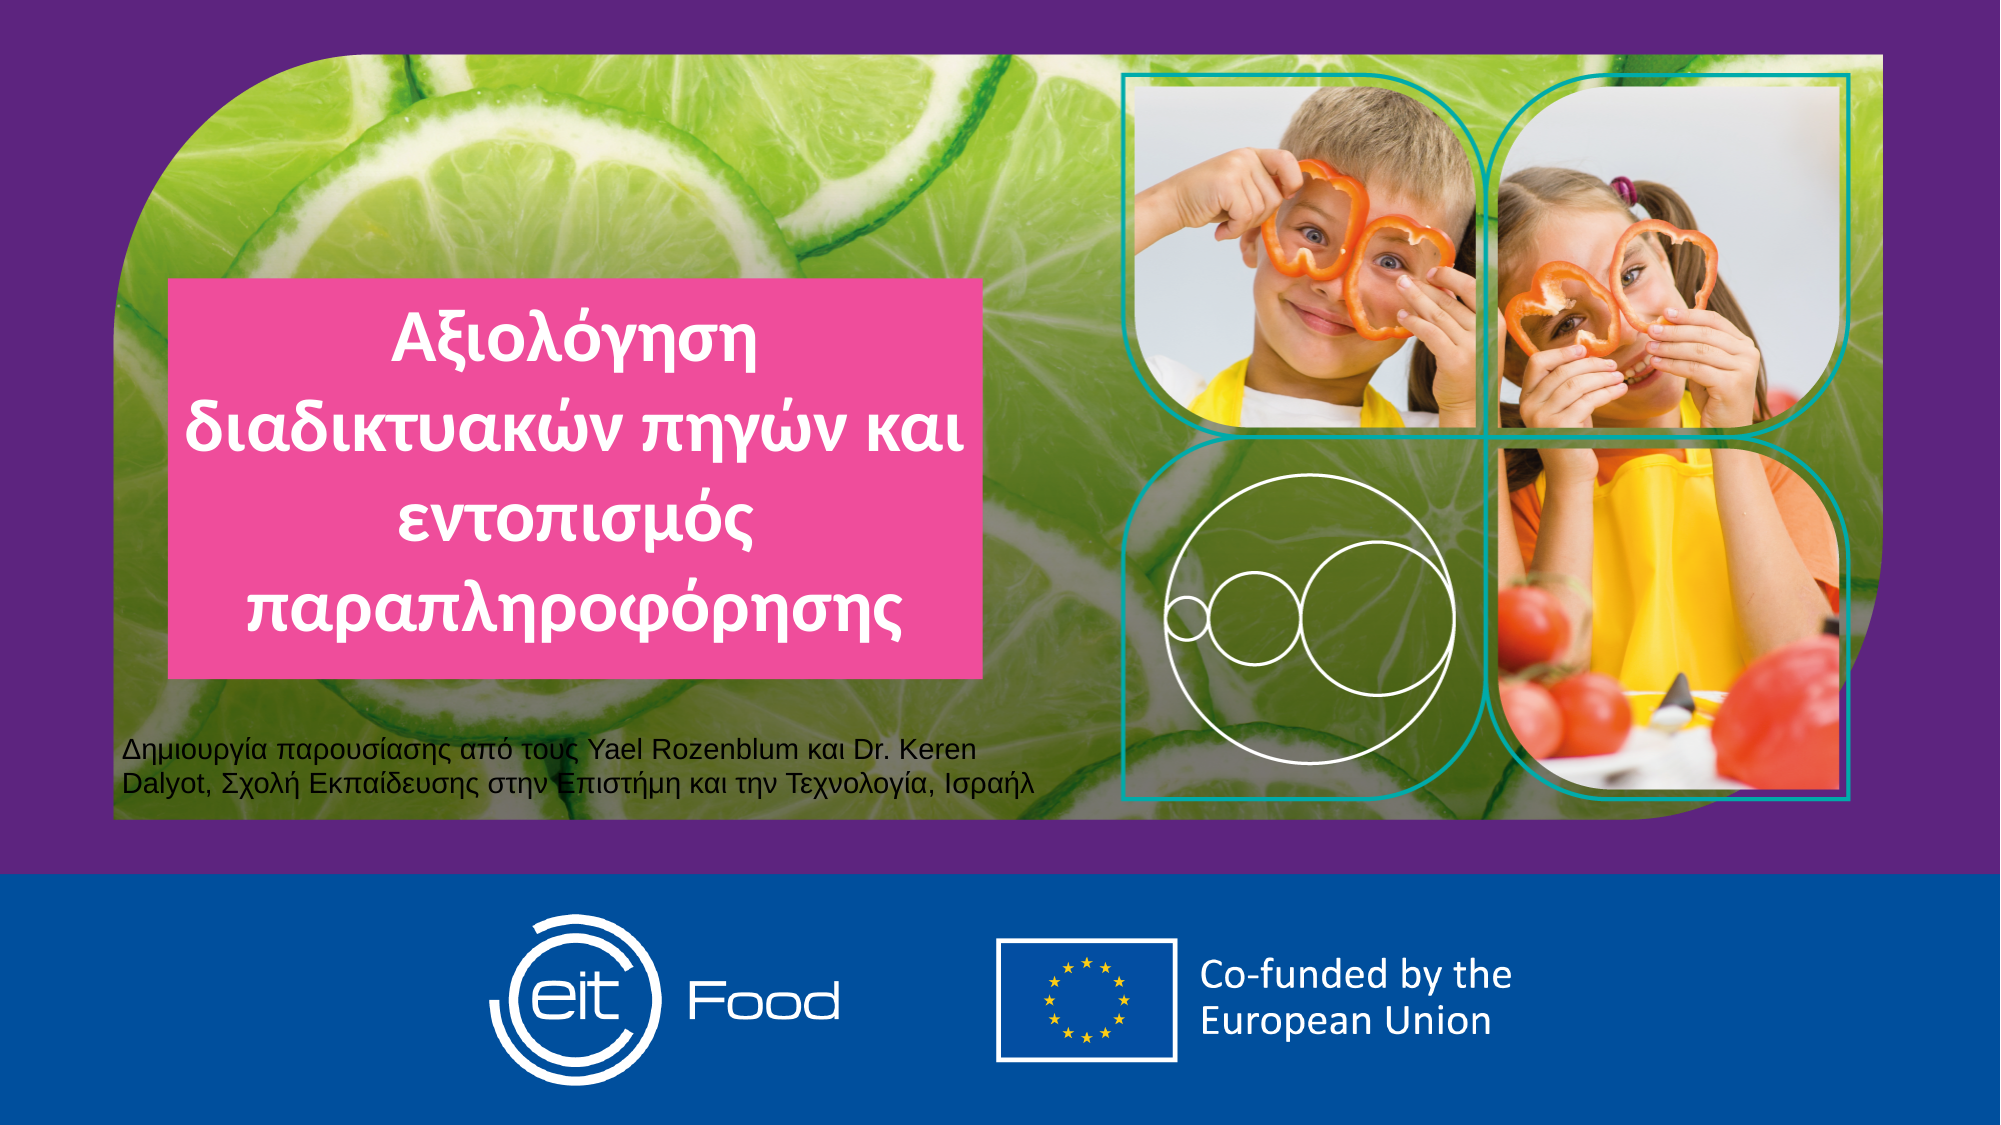

Αξιολόγηση διαδικτυακών πηγών και εντοπισμός παραπληροφόρησης

Δημιουργία παρουσίασης από τους Yael Rozenblum και Dr. Keren Dalyot, Σχολή Εκπαίδευσης στην Επιστήμη και την Τεχνολογία, Ισραήλ